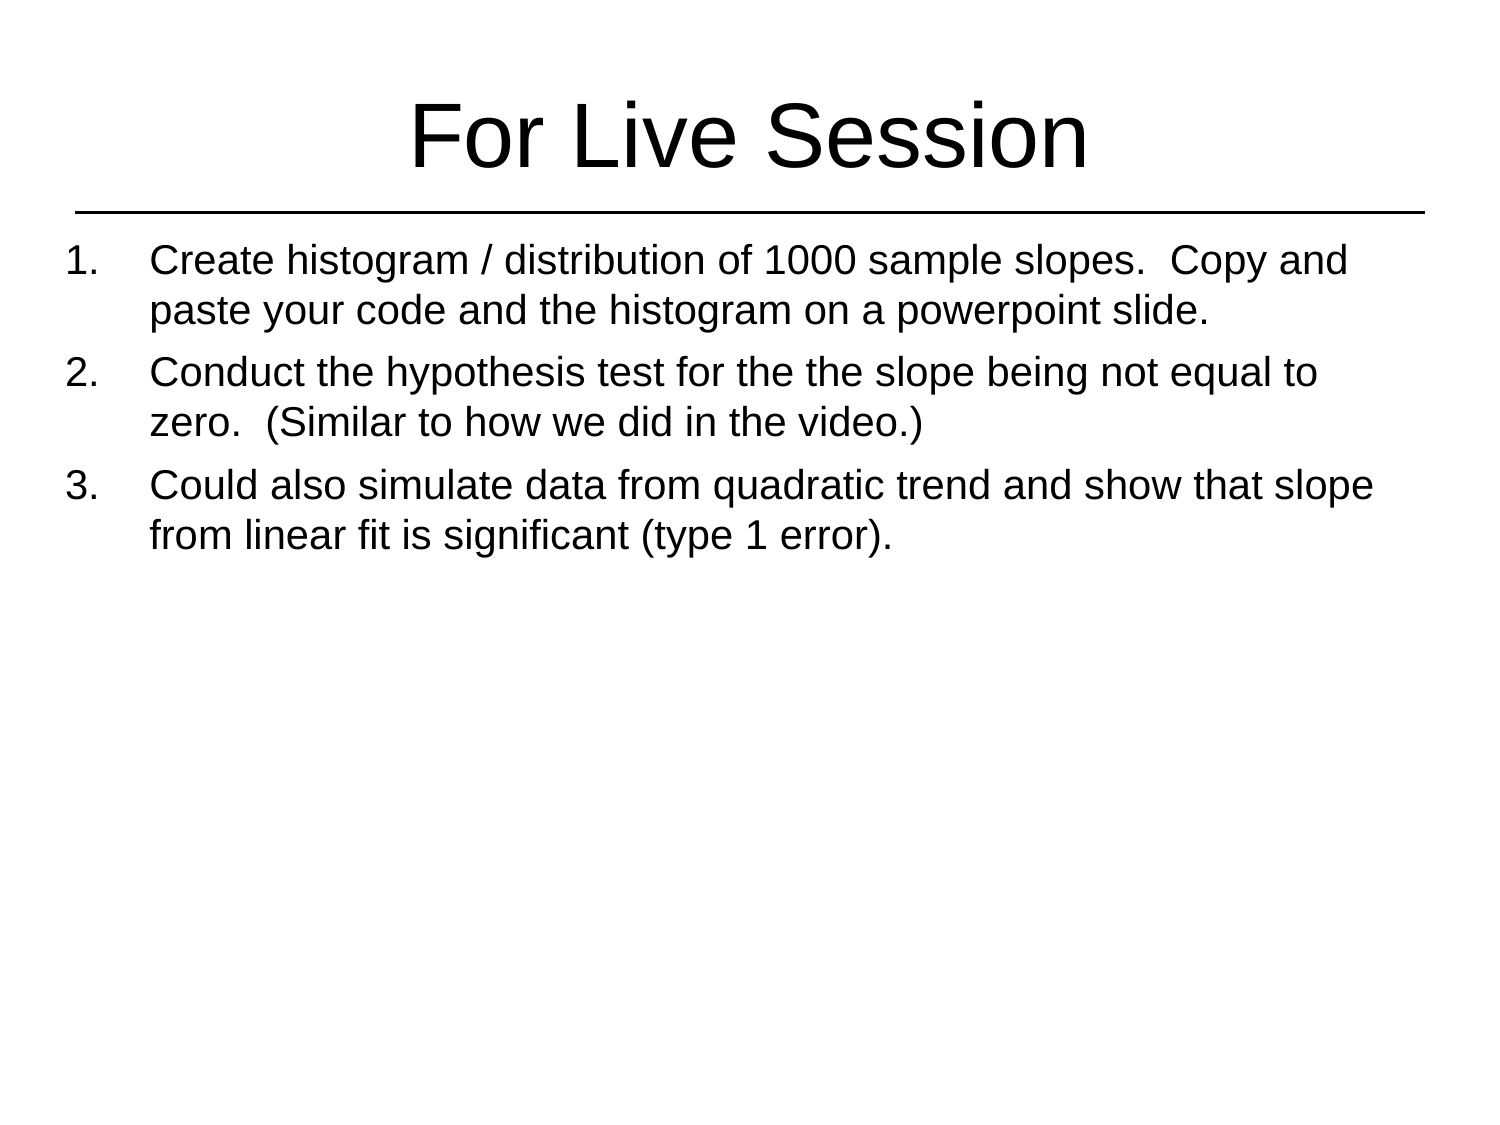

# For Live Session
Create histogram / distribution of 1000 sample slopes.  Copy and paste your code and the histogram on a powerpoint slide.
Conduct the hypothesis test for the the slope being not equal to zero.  (Similar to how we did in the video.)
Could also simulate data from quadratic trend and show that slope from linear fit is significant (type 1 error).